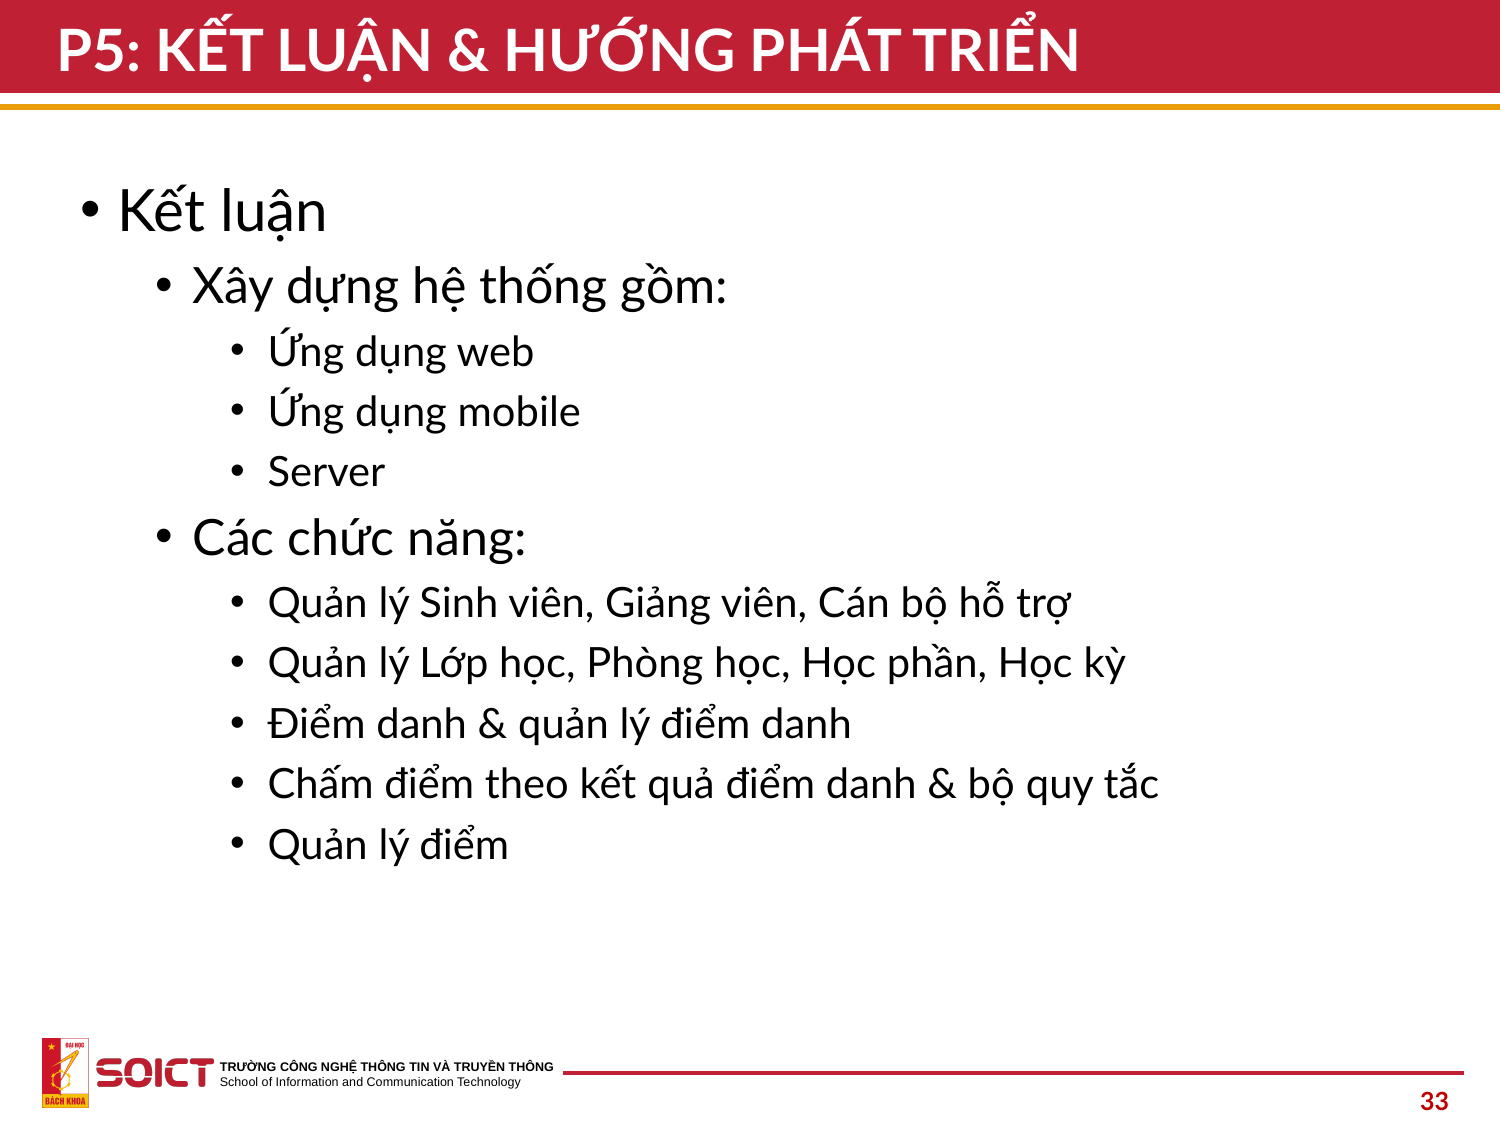

P5: KẾT LUẬN & HƯỚNG PHÁT TRIỂN

Kết luận
Xây dựng hệ thống gồm:
Ứng dụng web
Ứng dụng mobile
Server
Các chức năng:
Quản lý Sinh viên, Giảng viên, Cán bộ hỗ trợ
Quản lý Lớp học, Phòng học, Học phần, Học kỳ
Điểm danh & quản lý điểm danh
Chấm điểm theo kết quả điểm danh & bộ quy tắc
Quản lý điểm
33